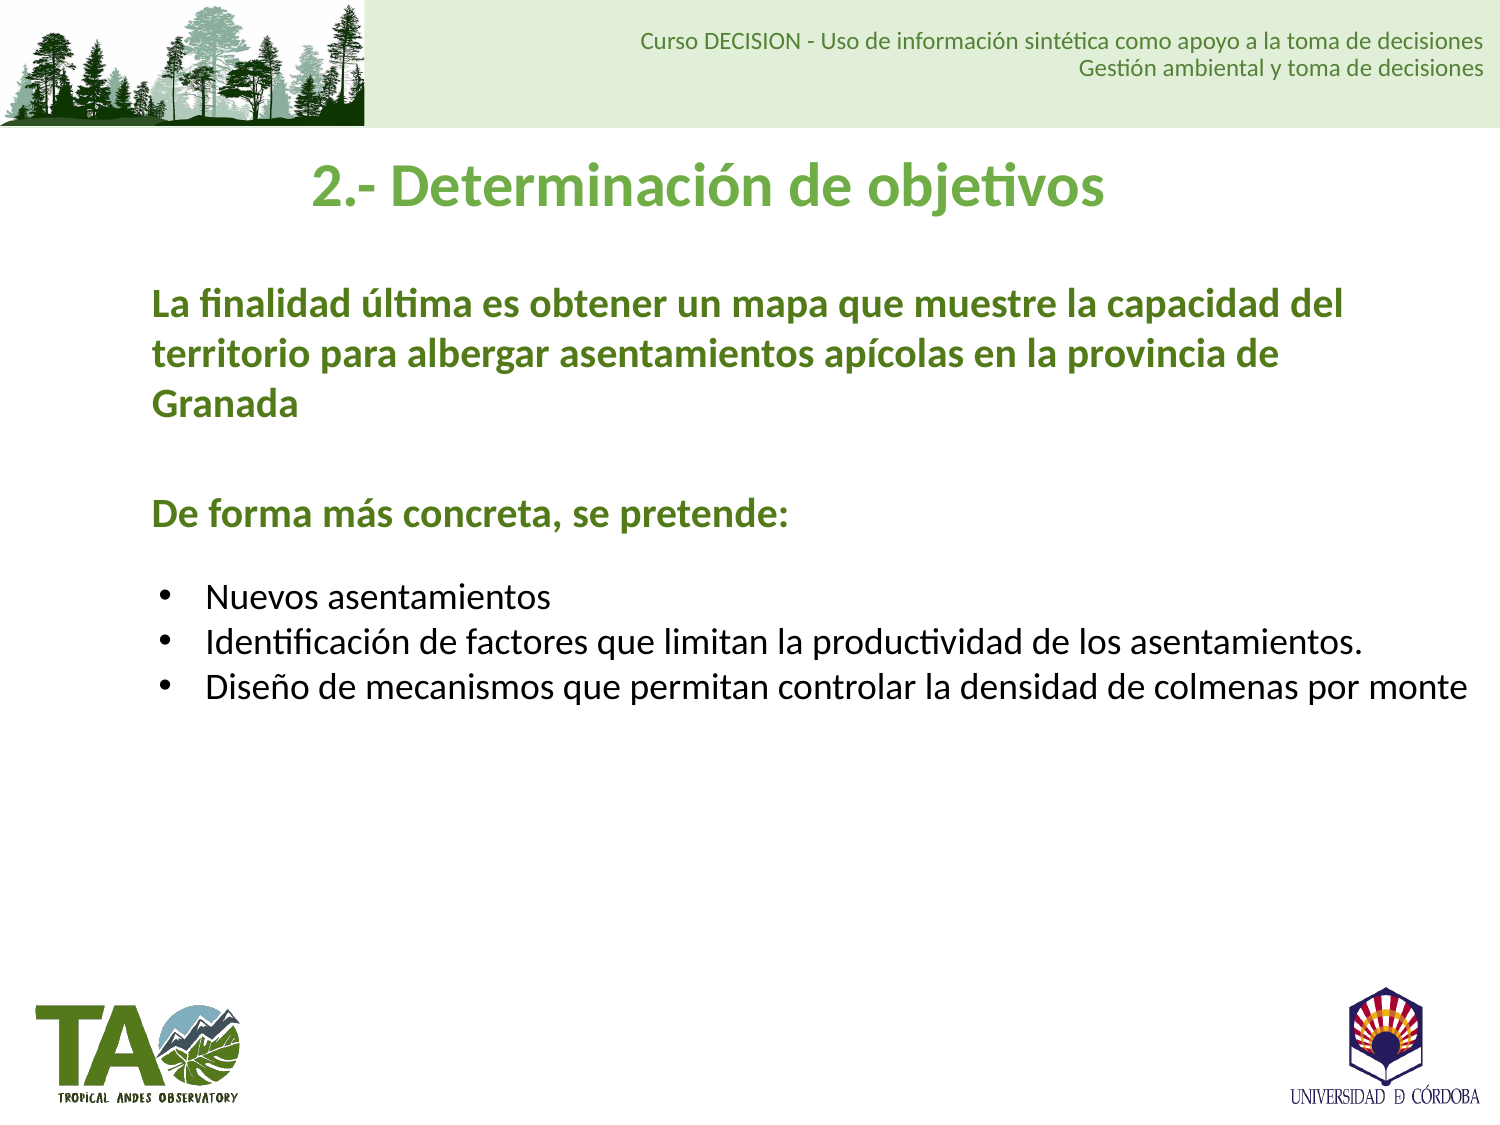

2.- Determinación de objetivos
La finalidad última es obtener un mapa que muestre la capacidad del territorio para albergar asentamientos apícolas en la provincia de Granada
De forma más concreta, se pretende:
Nuevos asentamientos
Identificación de factores que limitan la productividad de los asentamientos.
Diseño de mecanismos que permitan controlar la densidad de colmenas por monte